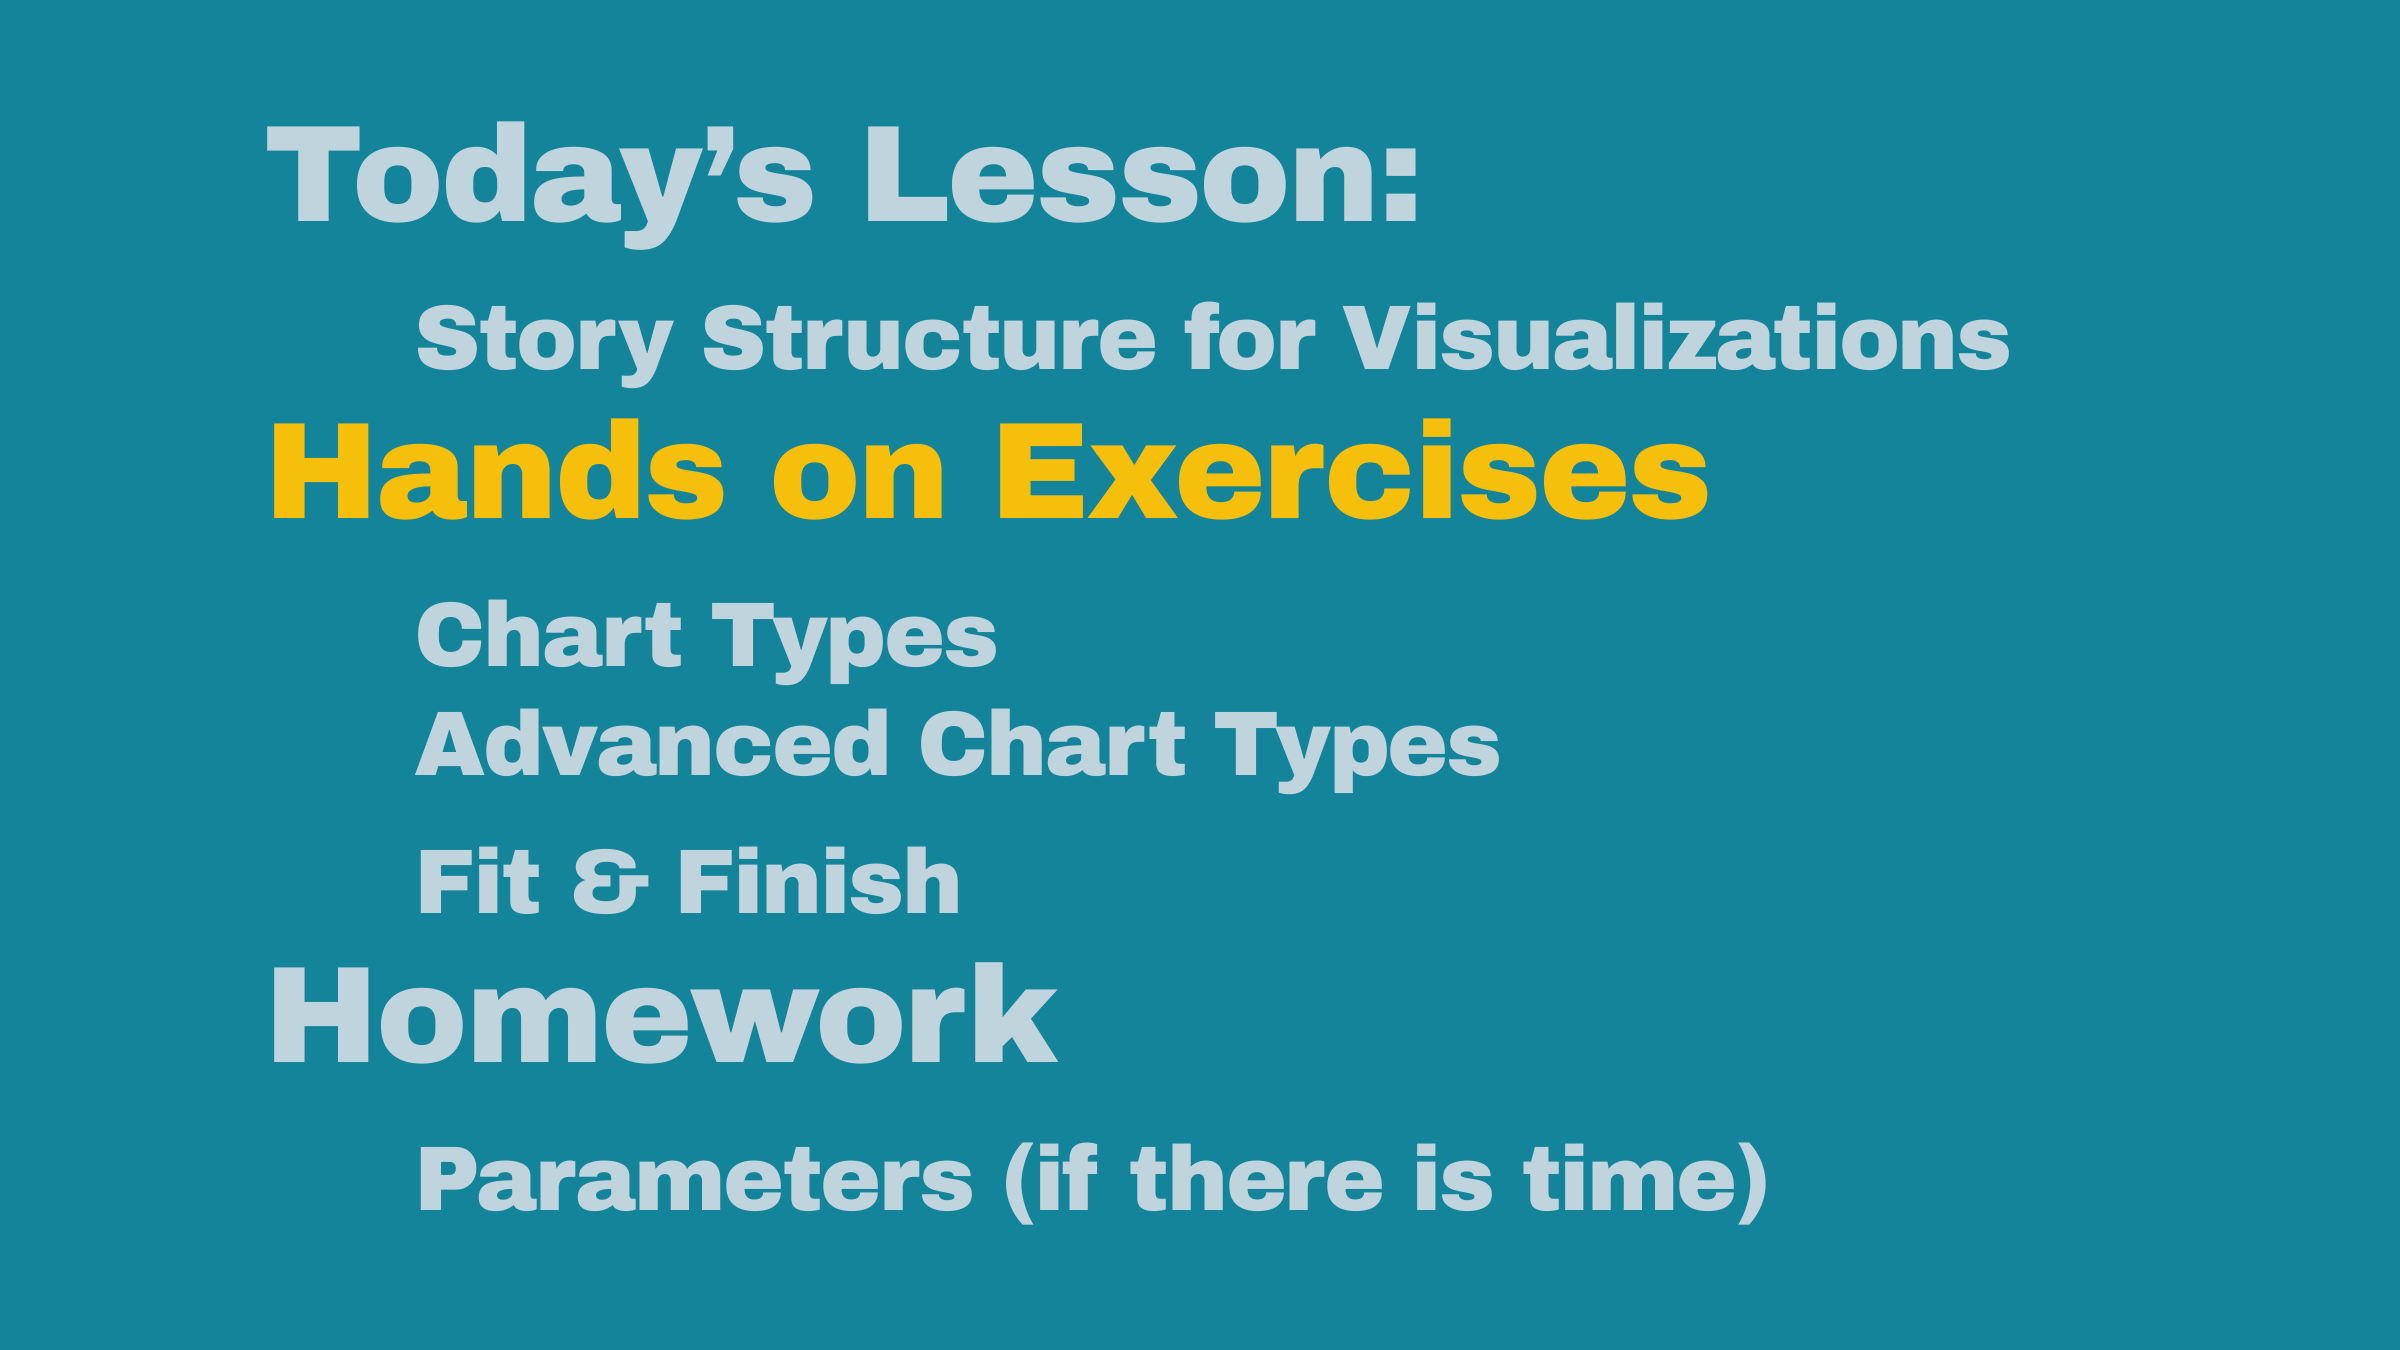

# Today’s Lesson: Story Structure for Visualizations Hands on Exercises Chart Types Advanced Chart Types Fit & Finish Homework Parameters (if there is time)